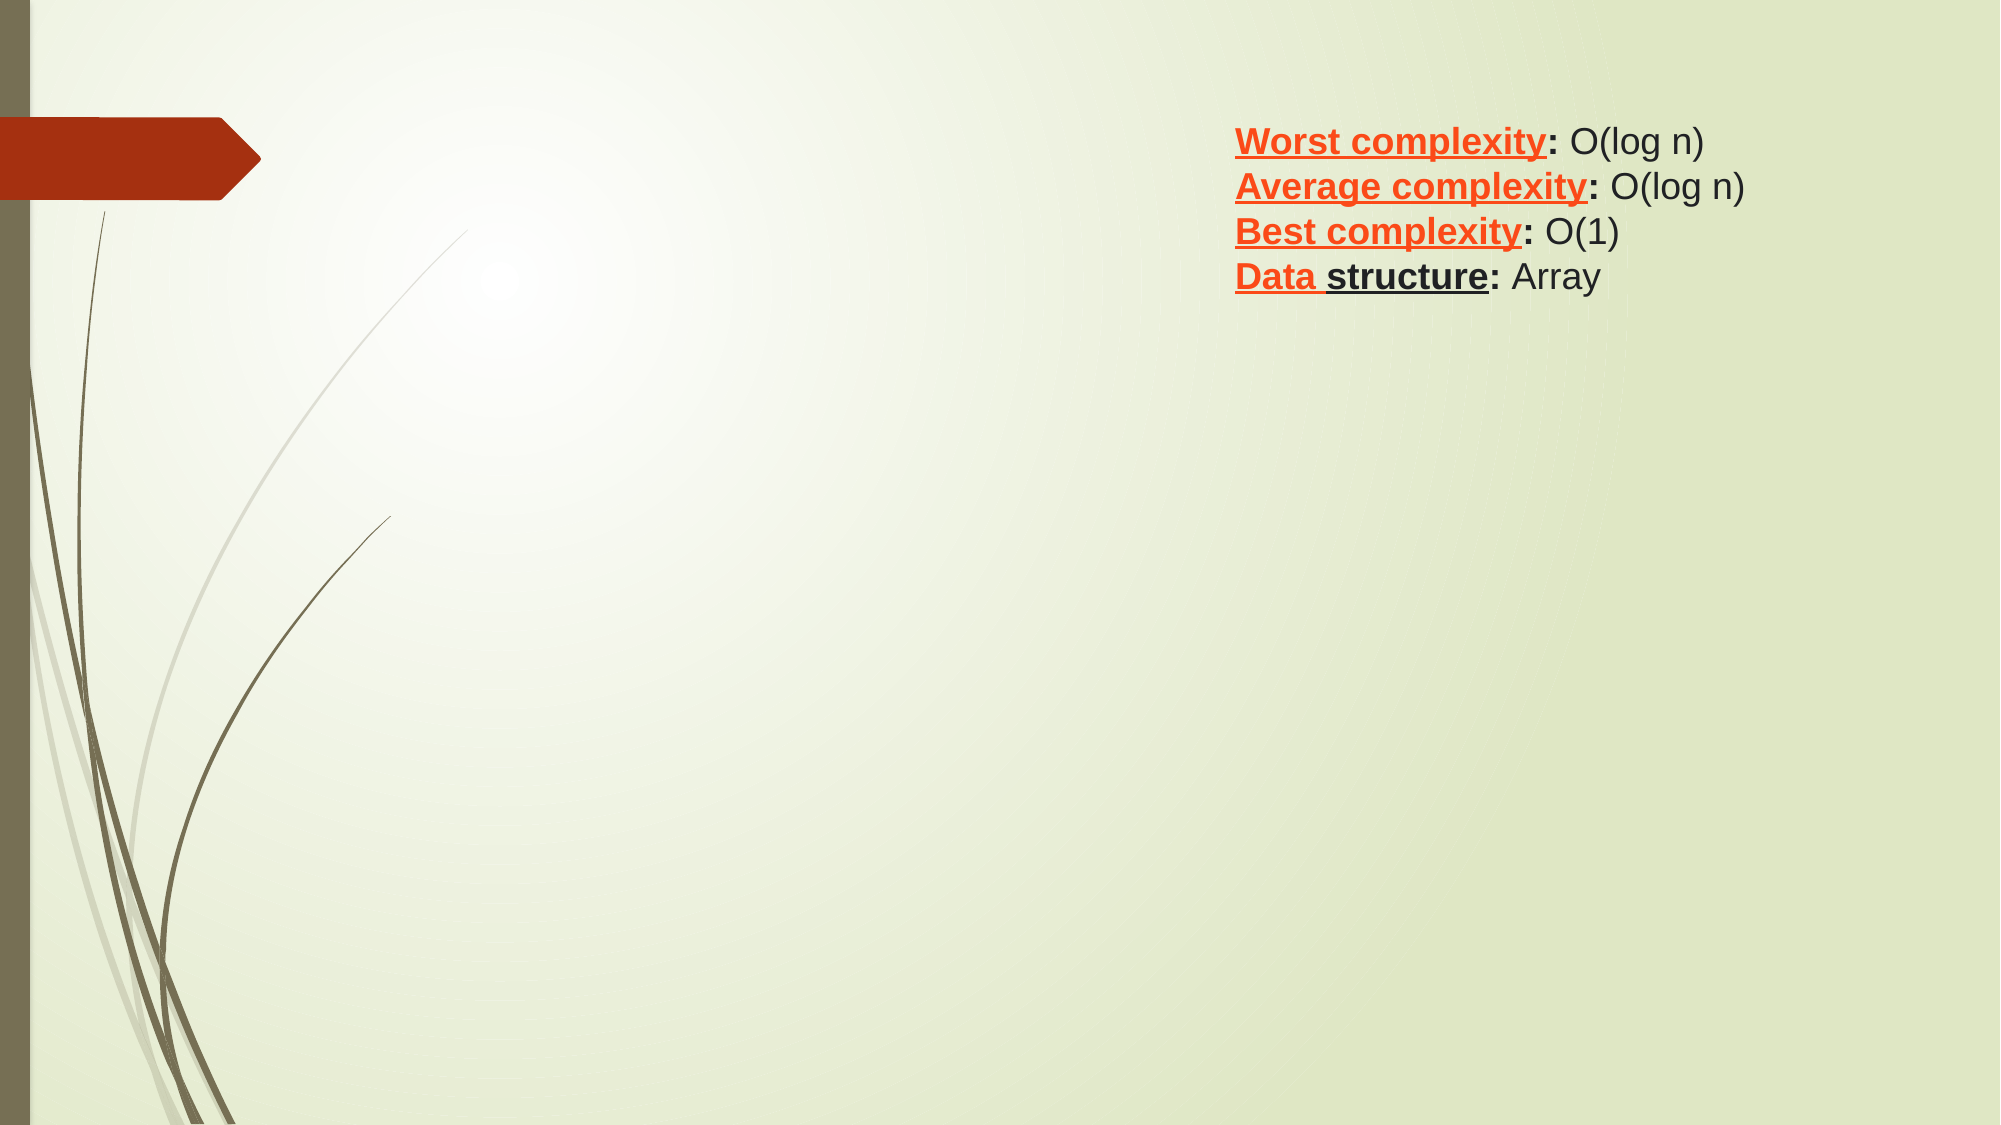

Worst complexity: O(log n)
Average complexity: O(log n)
Best complexity: O(1)
Data structure: Array